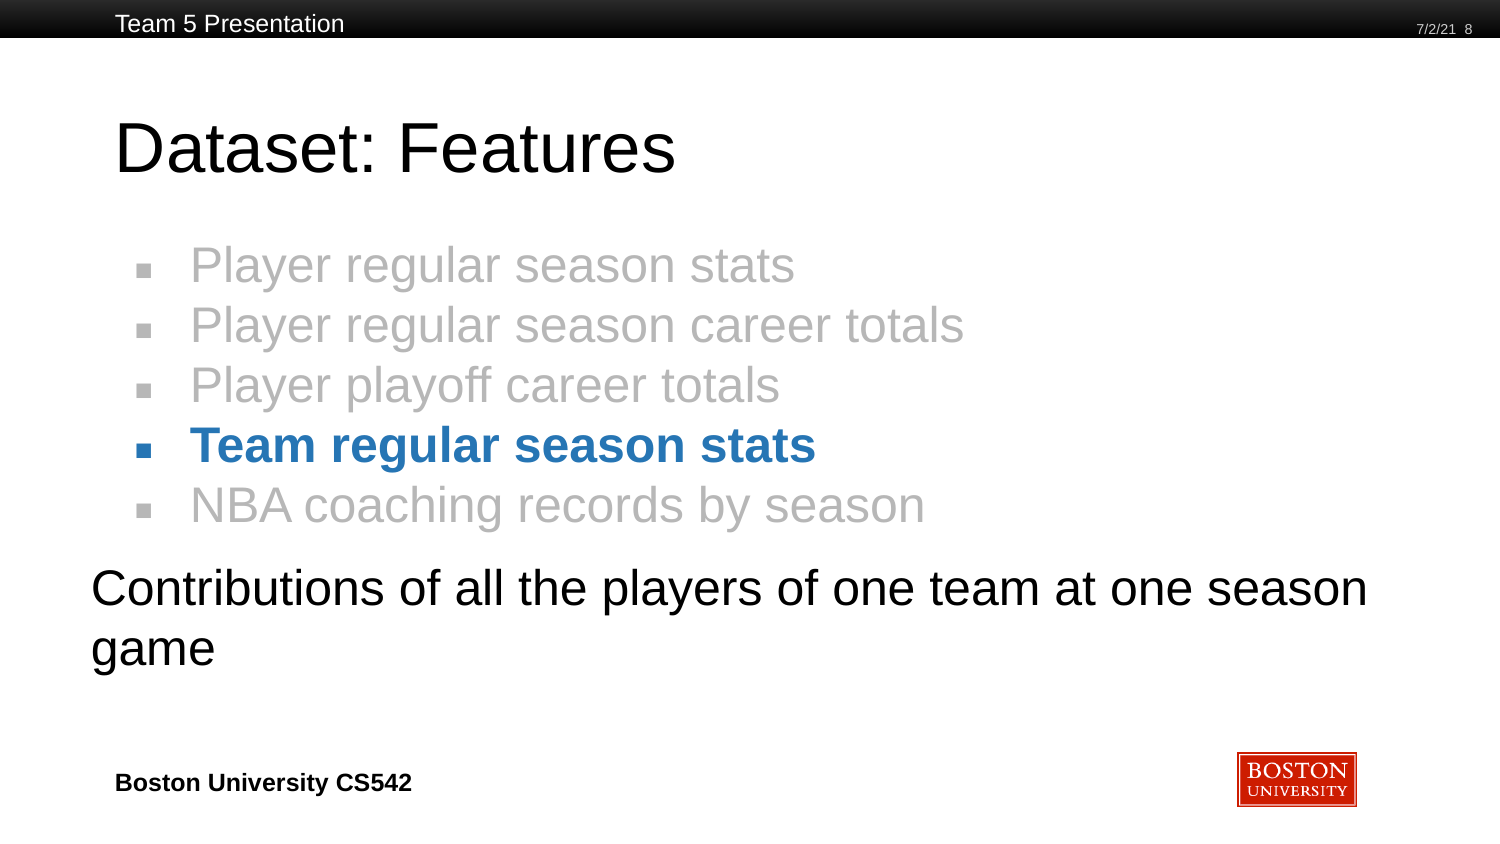

Team 5 Presentation
7/2/21  8
# Dataset: Features

Player regular season stats
Player regular season career totals
Player playoff career totals
Team regular season stats
NBA coaching records by season

Contributions of all the players of one team at one season game